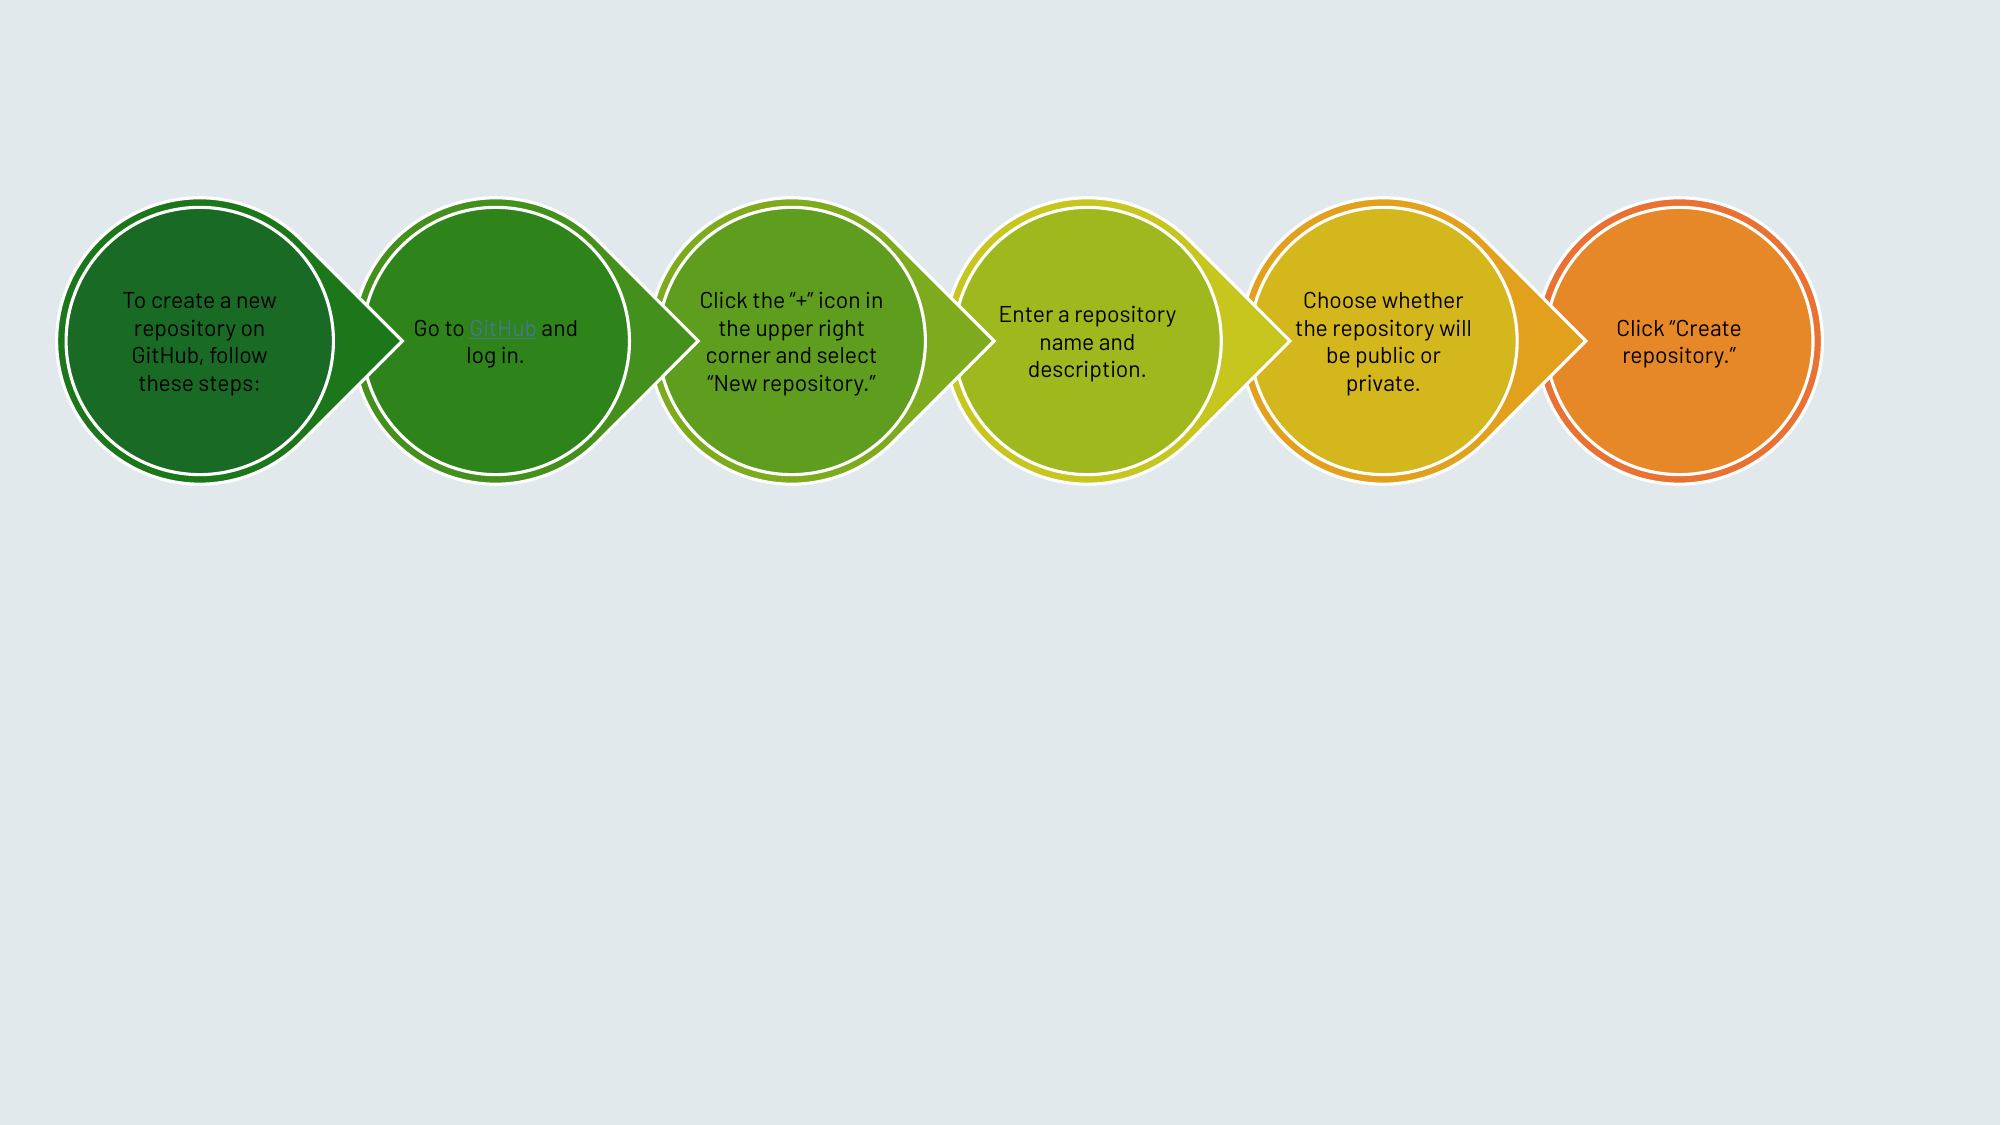

Click “Create repository.”
Choose whether the repository will be public or private.
Enter a repository name and description.
Click the “+” icon in the upper right corner and select “New repository.”
Go to GitHub and log in.
To create a new repository on GitHub, follow these steps: